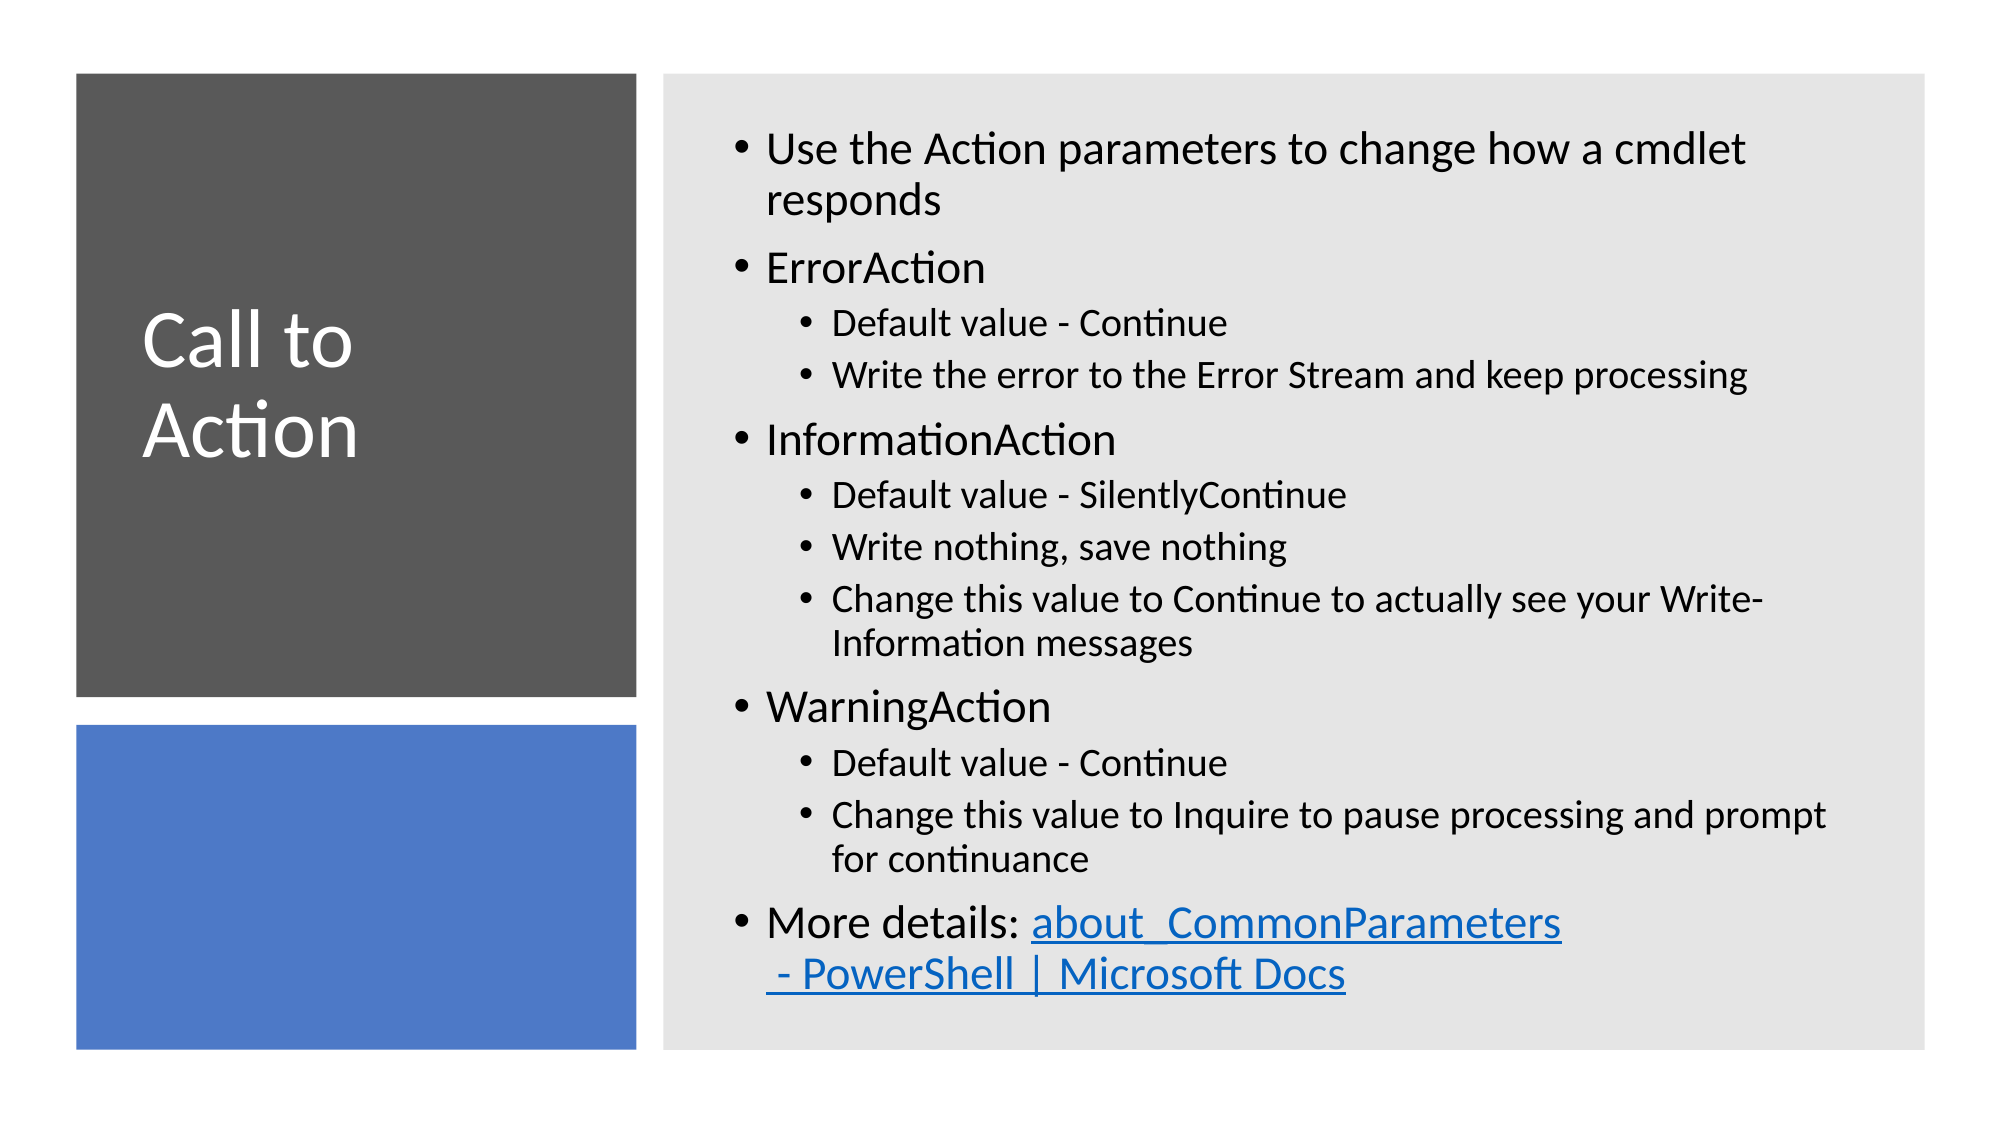

Use the Action parameters to change how a cmdlet responds
ErrorAction
Default value - Continue
Write the error to the Error Stream and keep processing
InformationAction
Default value - SilentlyContinue
Write nothing, save nothing
Change this value to Continue to actually see your Write-Information messages
WarningAction
Default value - Continue
Change this value to Inquire to pause processing and prompt for continuance
More details: about_CommonParameters - PowerShell | Microsoft Docs
# Call to Action